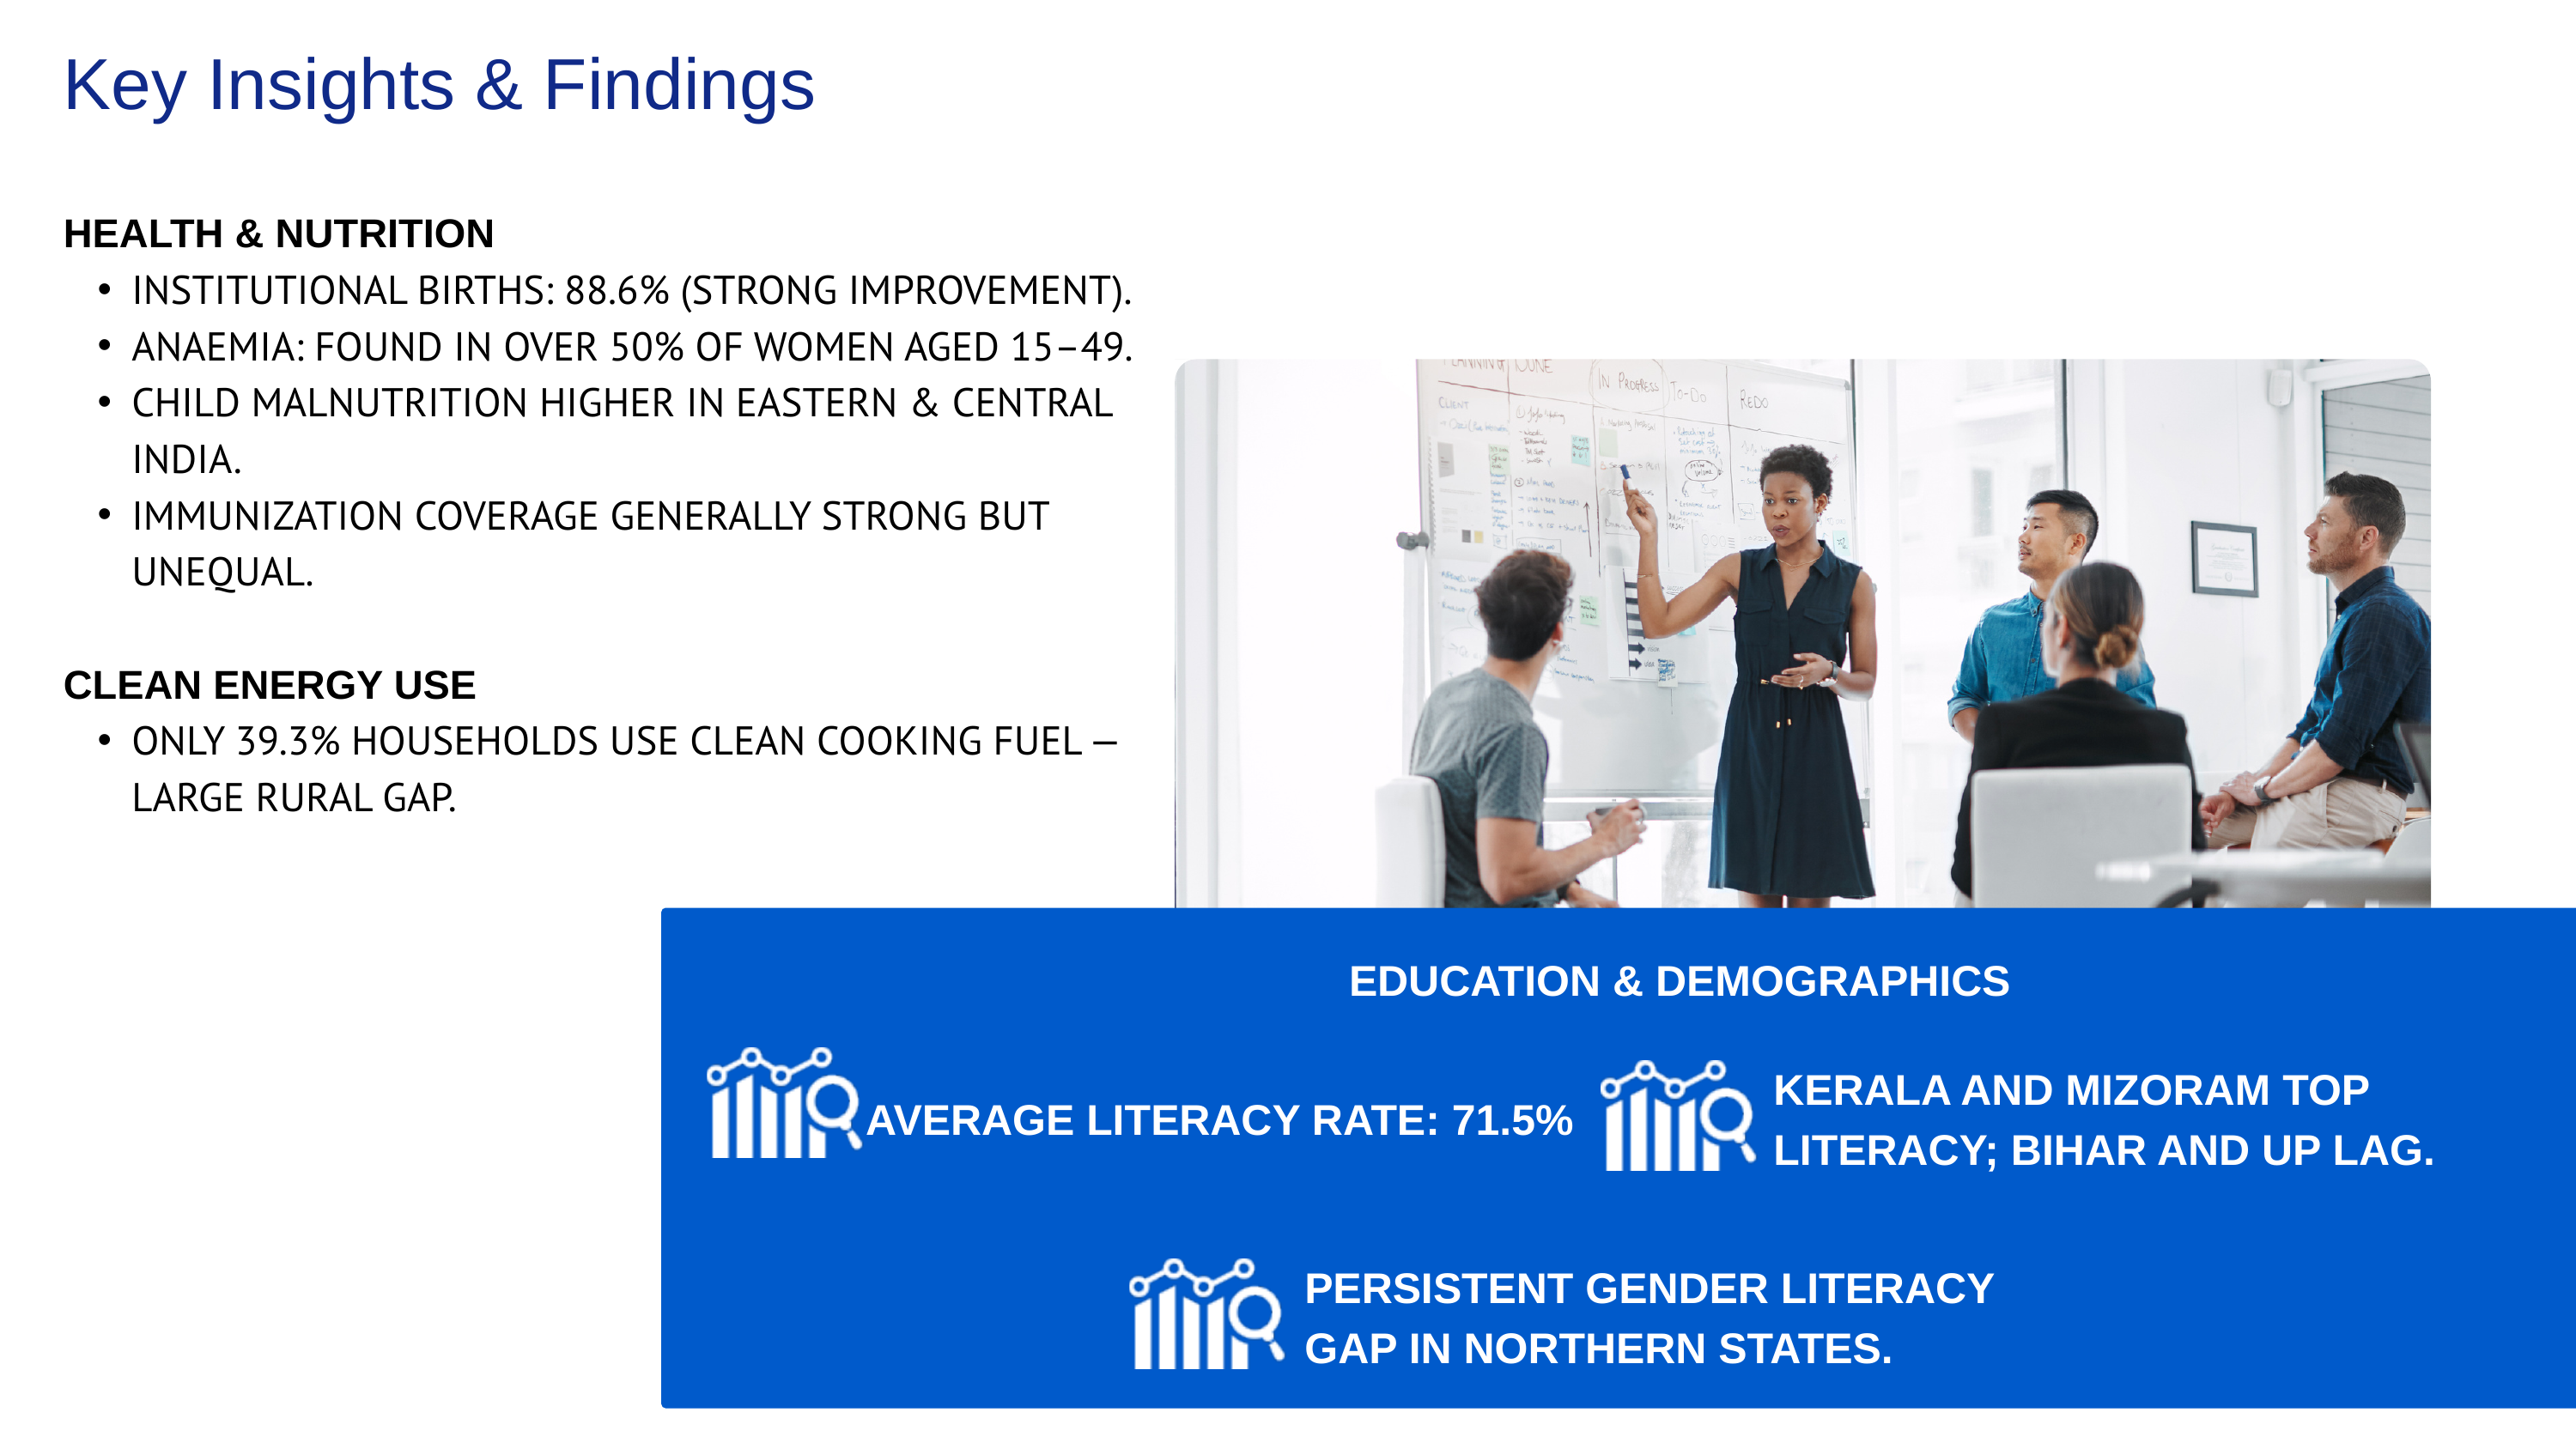

Key Insights & Findings
HEALTH & NUTRITION
INSTITUTIONAL BIRTHS: 88.6% (STRONG IMPROVEMENT).
ANAEMIA: FOUND IN OVER 50% OF WOMEN AGED 15–49.
CHILD MALNUTRITION HIGHER IN EASTERN & CENTRAL INDIA.
IMMUNIZATION COVERAGE GENERALLY STRONG BUT UNEQUAL.

CLEAN ENERGY USE
ONLY 39.3% HOUSEHOLDS USE CLEAN COOKING FUEL — LARGE RURAL GAP.

EDUCATION & DEMOGRAPHICS

KERALA AND MIZORAM TOP LITERACY; BIHAR AND UP LAG.

AVERAGE LITERACY RATE: 71.5%
PERSISTENT GENDER LITERACY GAP IN NORTHERN STATES.